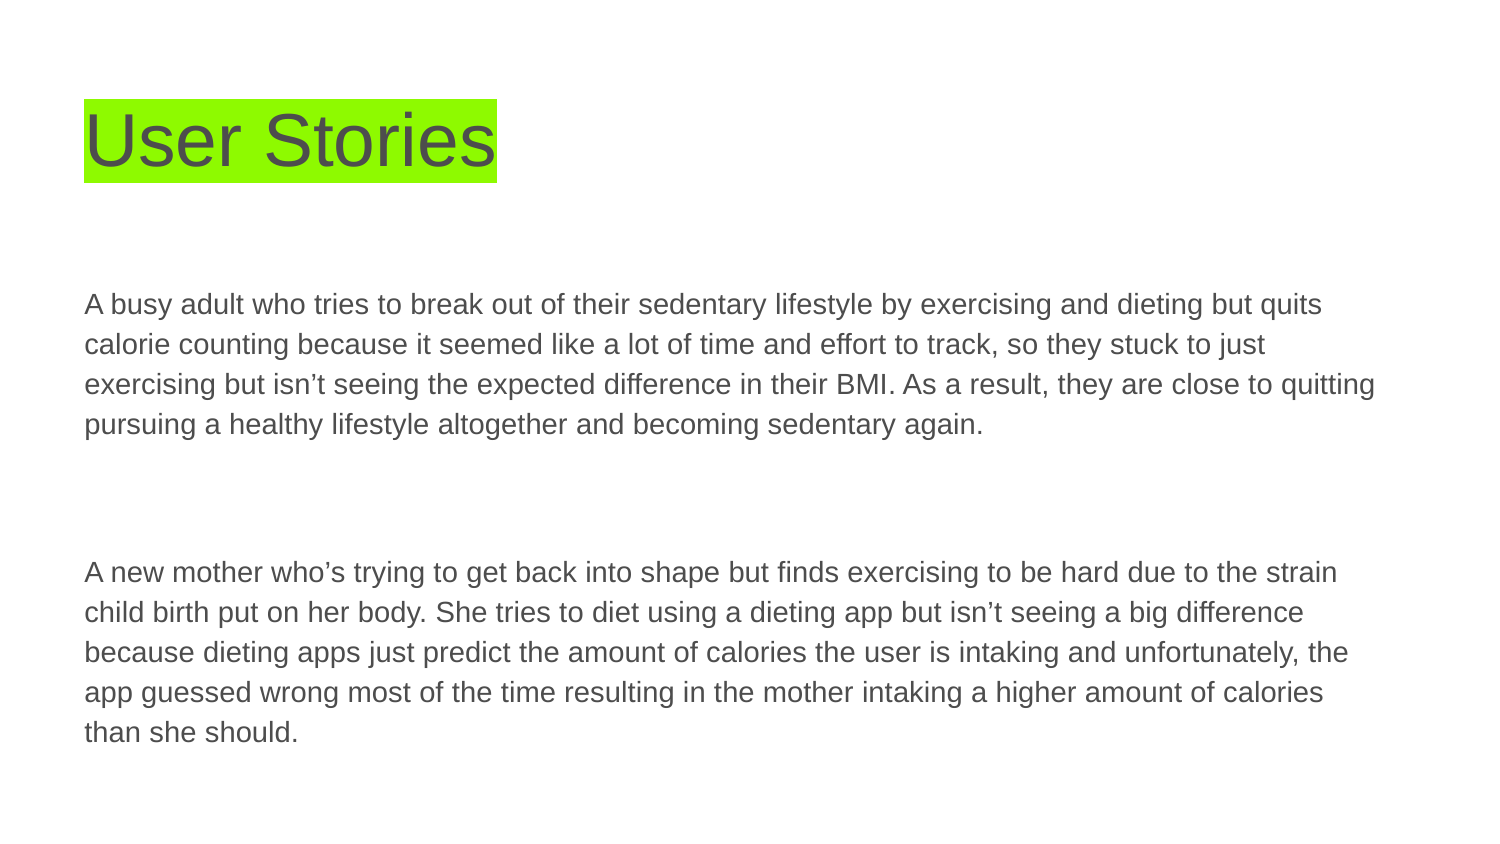

User Stories
A busy adult who tries to break out of their sedentary lifestyle by exercising and dieting but quits calorie counting because it seemed like a lot of time and effort to track, so they stuck to just exercising but isn’t seeing the expected difference in their BMI. As a result, they are close to quitting pursuing a healthy lifestyle altogether and becoming sedentary again.
A new mother who’s trying to get back into shape but finds exercising to be hard due to the strain child birth put on her body. She tries to diet using a dieting app but isn’t seeing a big difference because dieting apps just predict the amount of calories the user is intaking and unfortunately, the app guessed wrong most of the time resulting in the mother intaking a higher amount of calories than she should.